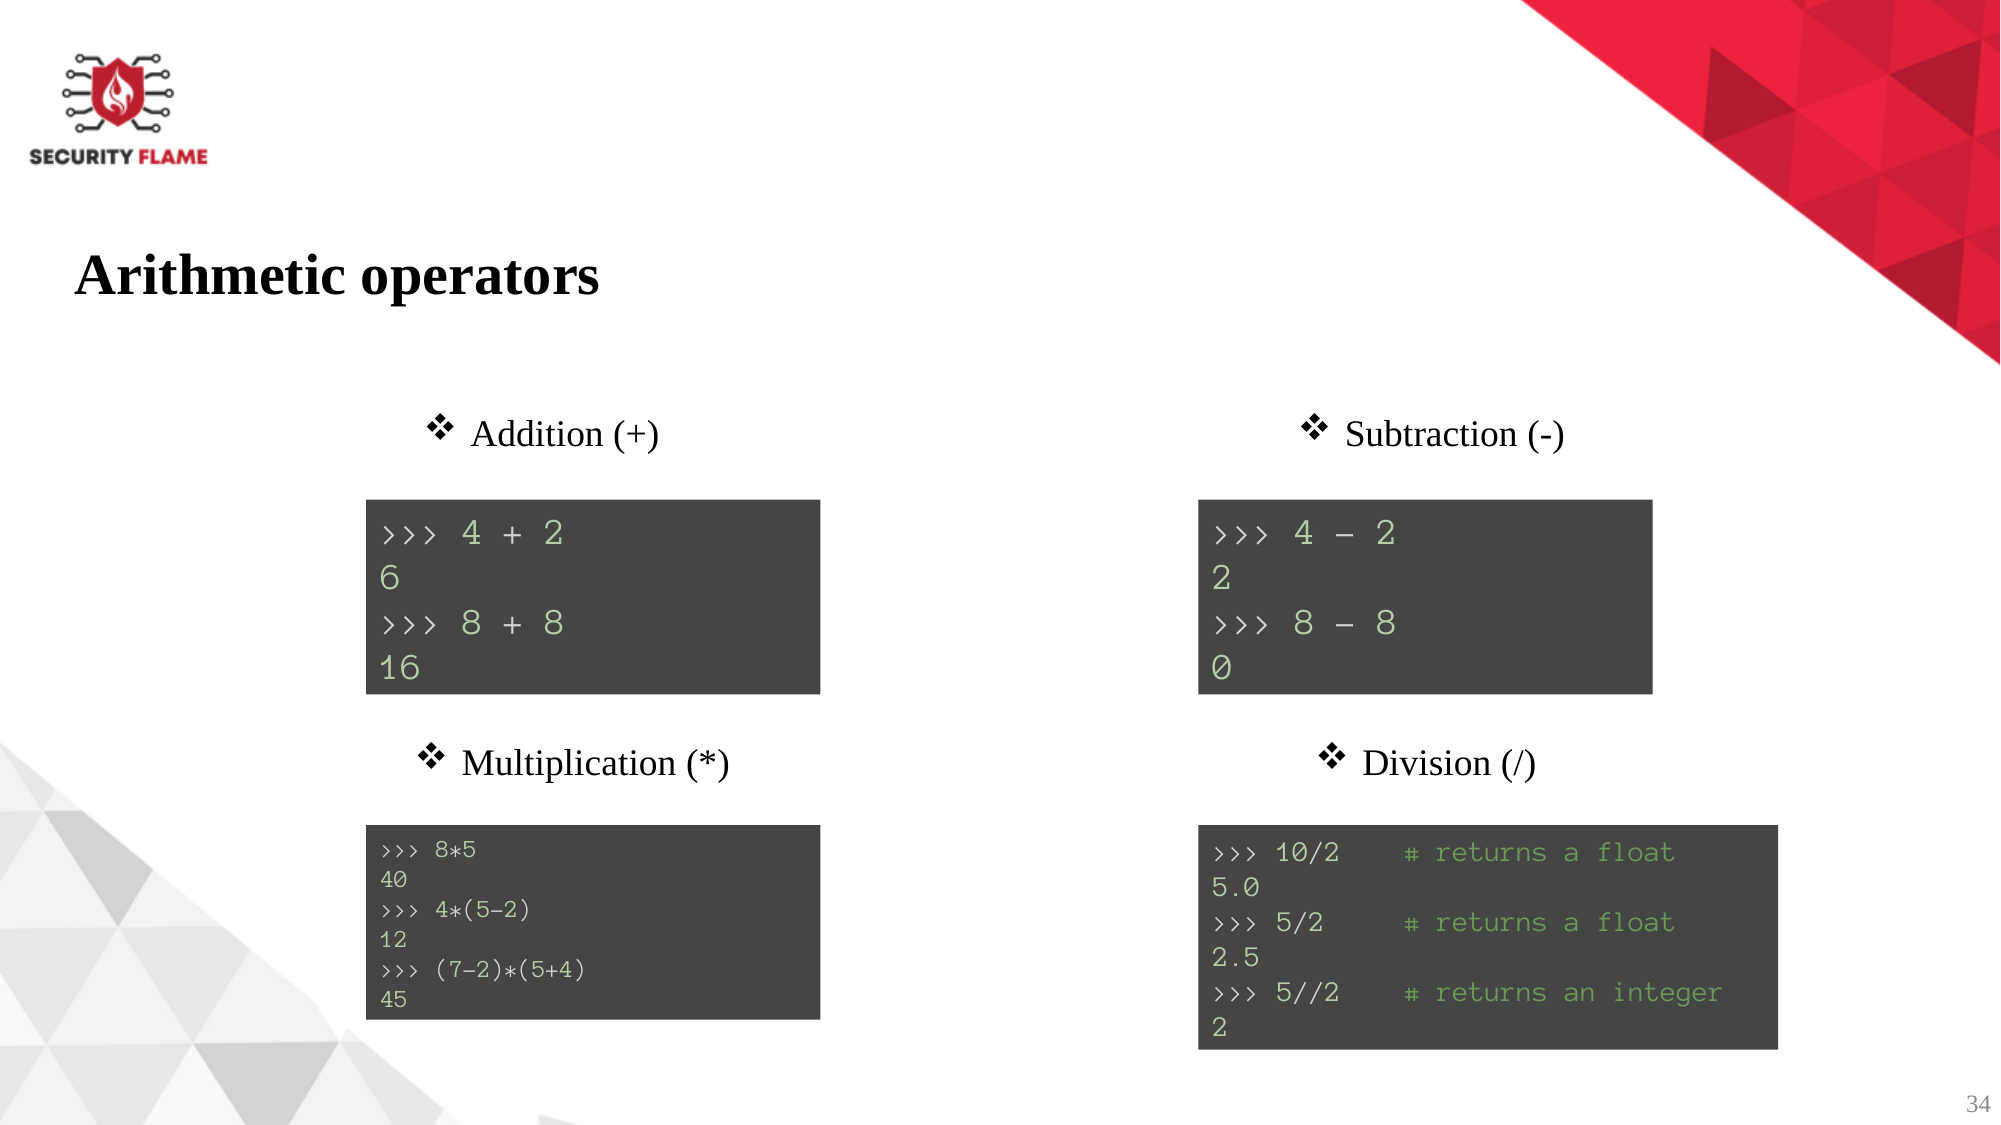

Arithmetic operators
Addition (+)
Subtraction (-)
>>> 4 + 2
6
>>> 8 + 8
16
>>> 4 - 2
2
>>> 8 - 8
0
Multiplication (*)
Division (/)
>>> 8*5
40
>>> 4*(5-2)
12
>>> (7-2)*(5+4)
45
>>> 10/2    # returns a float
5.0
>>> 5/2     # returns a float
2.5
>>> 5//2    # returns an integer
2
34